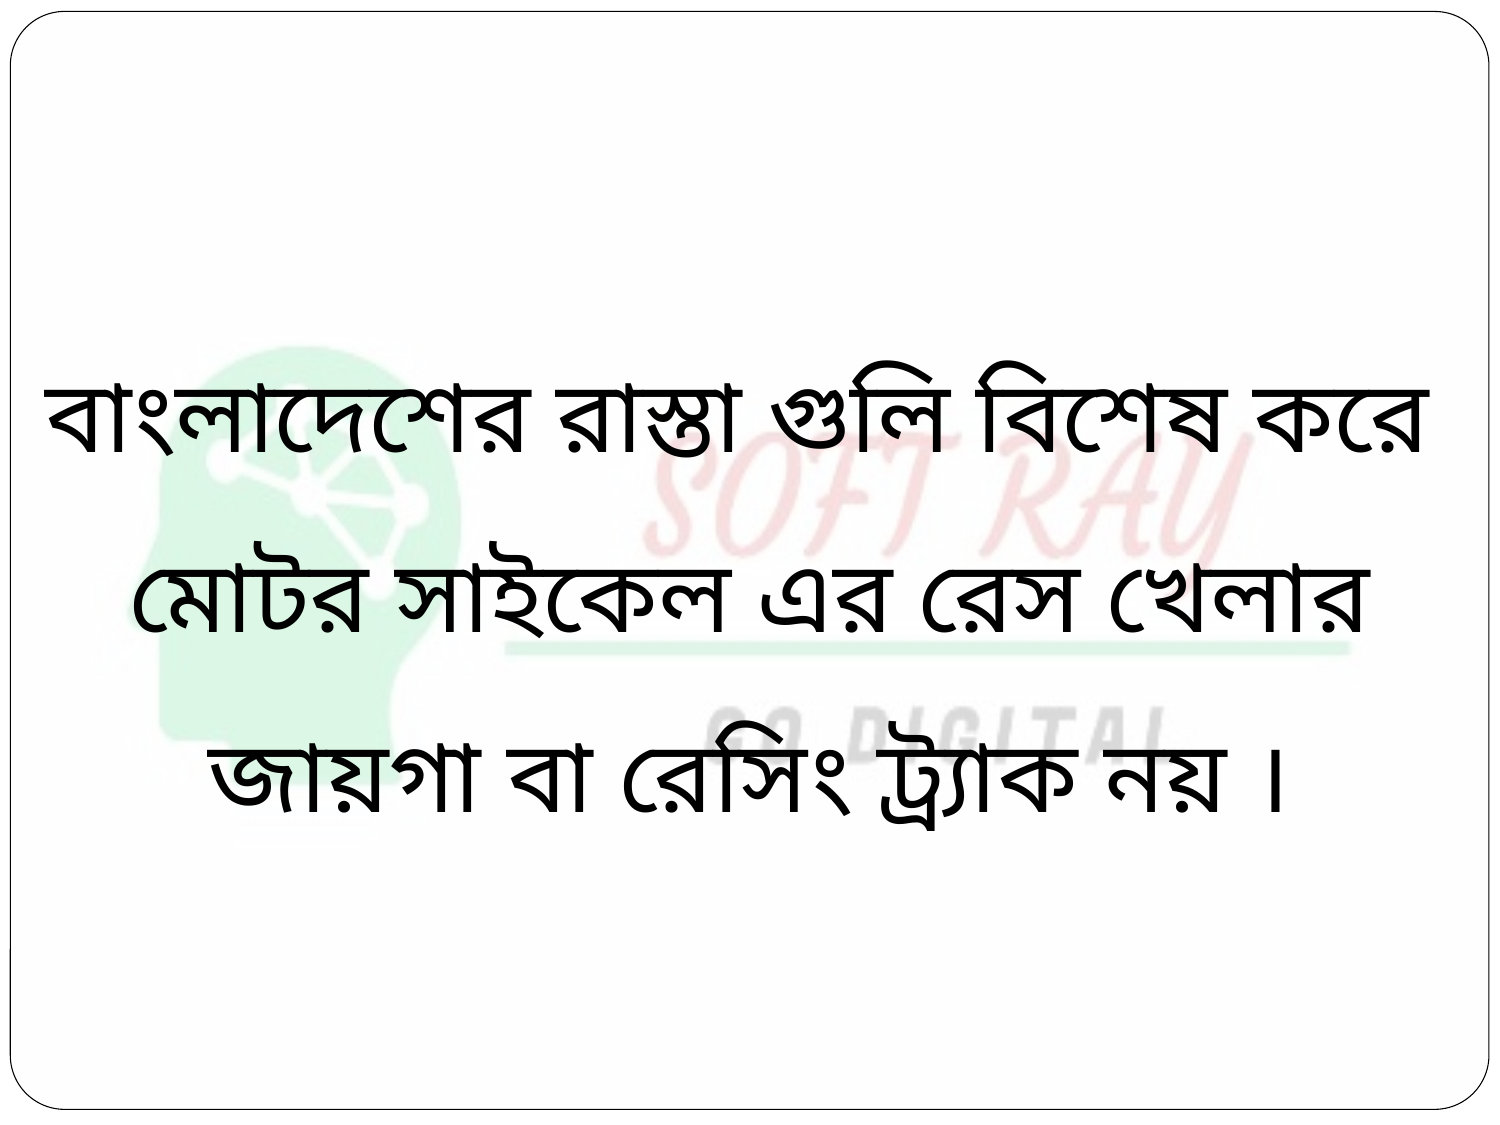

বাংলাদেশের রাস্তা গুলি বিশেষ করে  মোটর সাইকেল এর রেস খেলার জায়গা বা রেসিং ট্র্যাক নয় ।